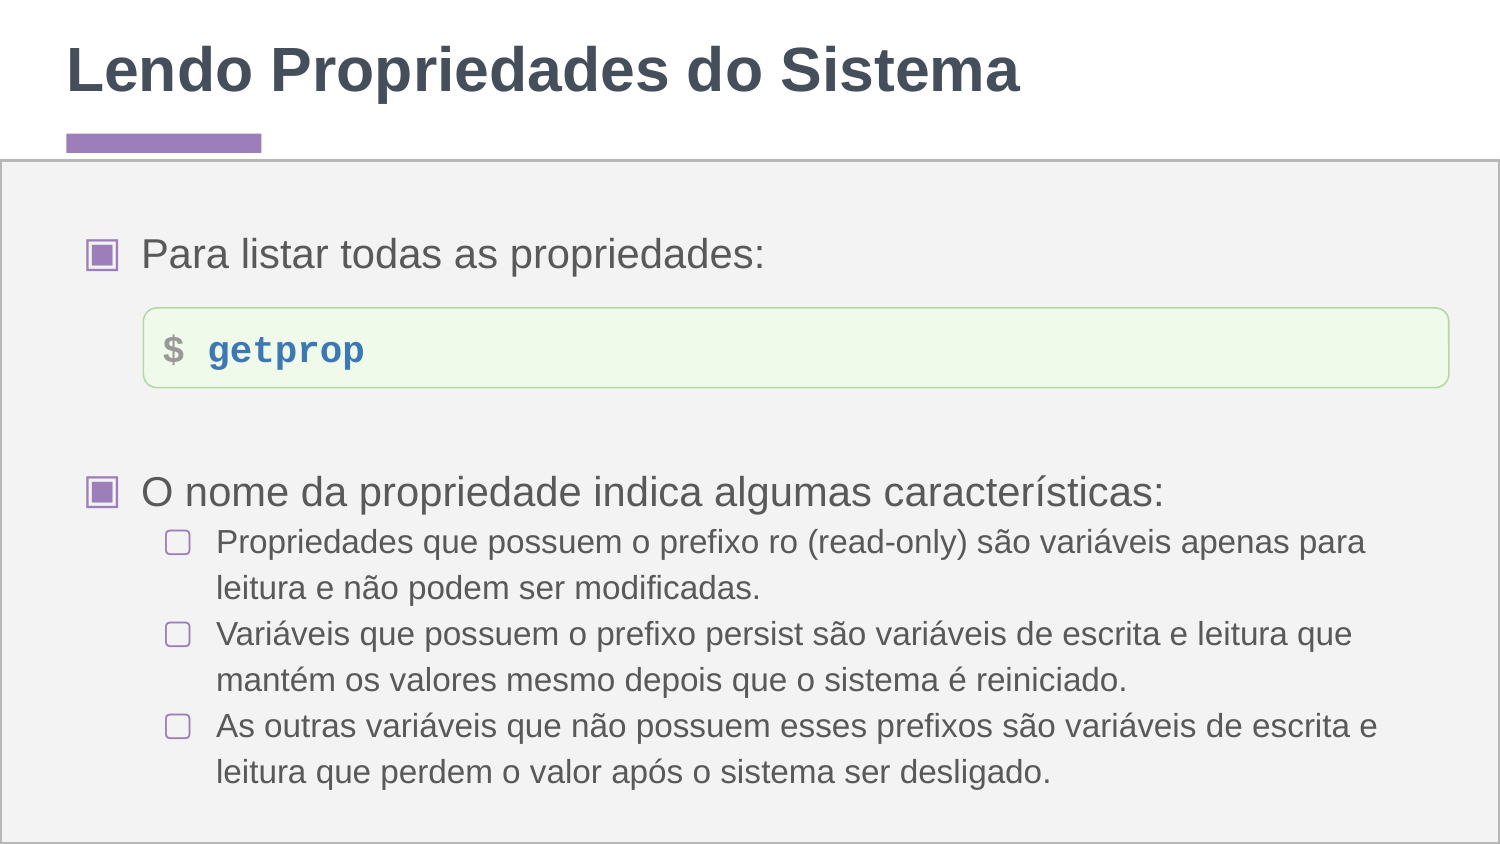

# Lendo Propriedades do Sistema

Para listar todas as propriedades:
$ getprop
O nome da propriedade indica algumas características:
Propriedades que possuem o prefixo ro (read-only) são variáveis apenas para leitura e não podem ser modificadas.
Variáveis que possuem o prefixo persist são variáveis de escrita e leitura que mantém os valores mesmo depois que o sistema é reiniciado.
As outras variáveis que não possuem esses prefixos são variáveis de escrita e leitura que perdem o valor após o sistema ser desligado.
83